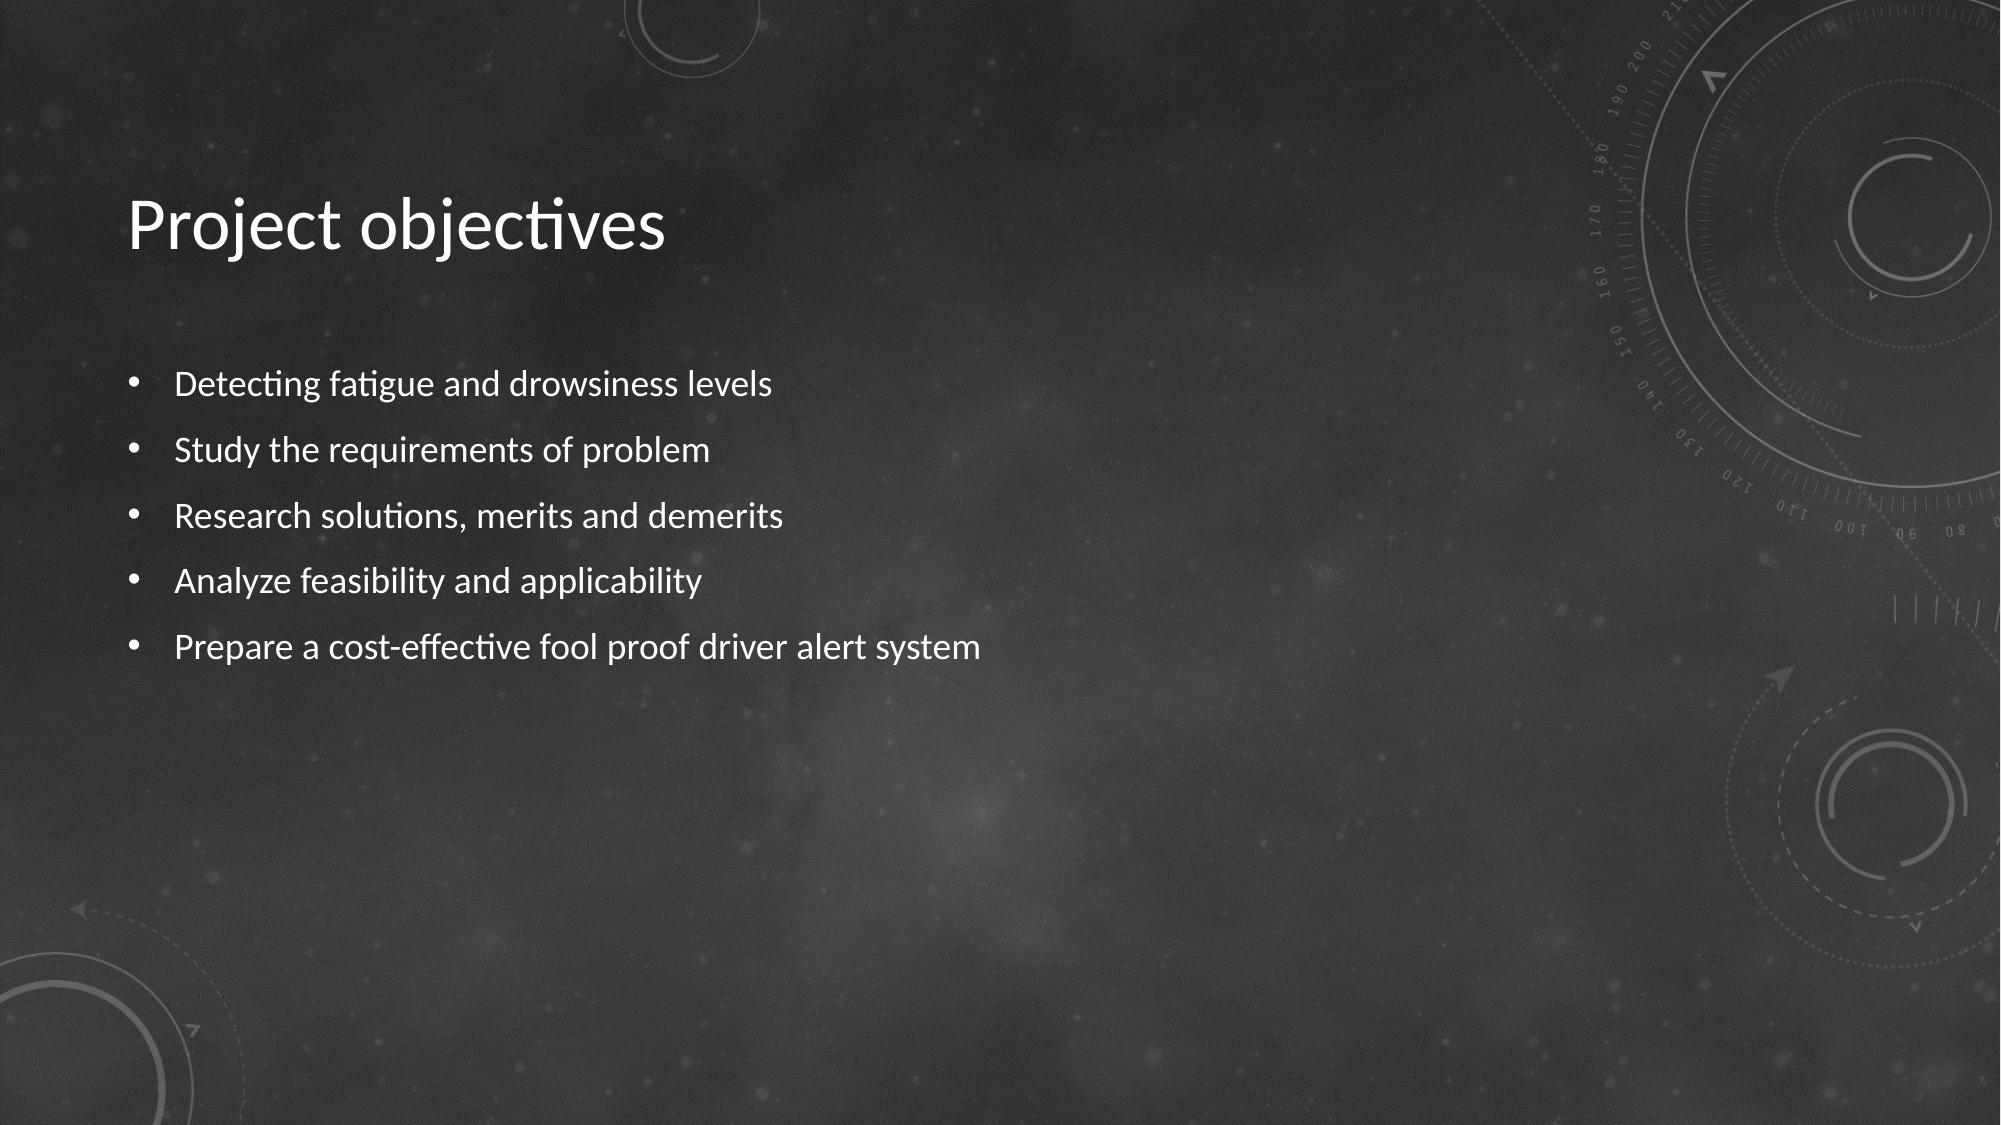

# Project objectives
Detecting fatigue and drowsiness levels
Study the requirements of problem
Research solutions, merits and demerits
Analyze feasibility and applicability
Prepare a cost-effective fool proof driver alert system